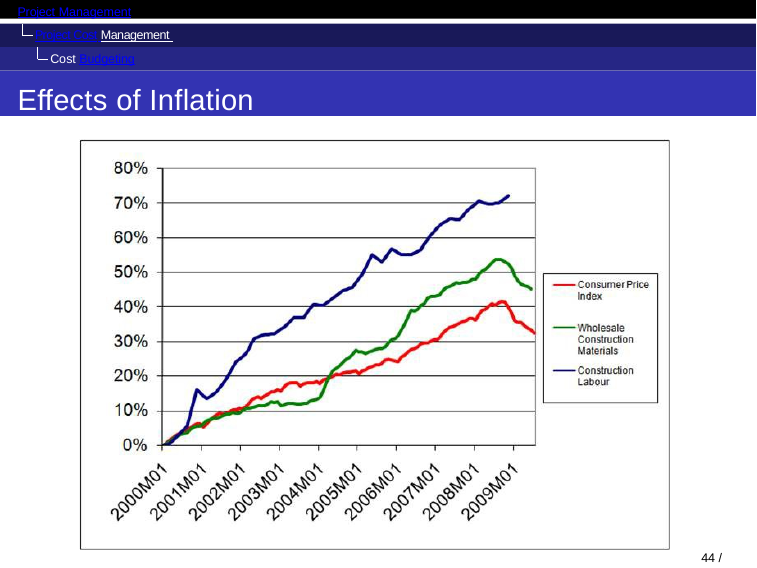

Project Management
Project Cost Management  Cost Budgeting

Effects of Inflation

44 / 128